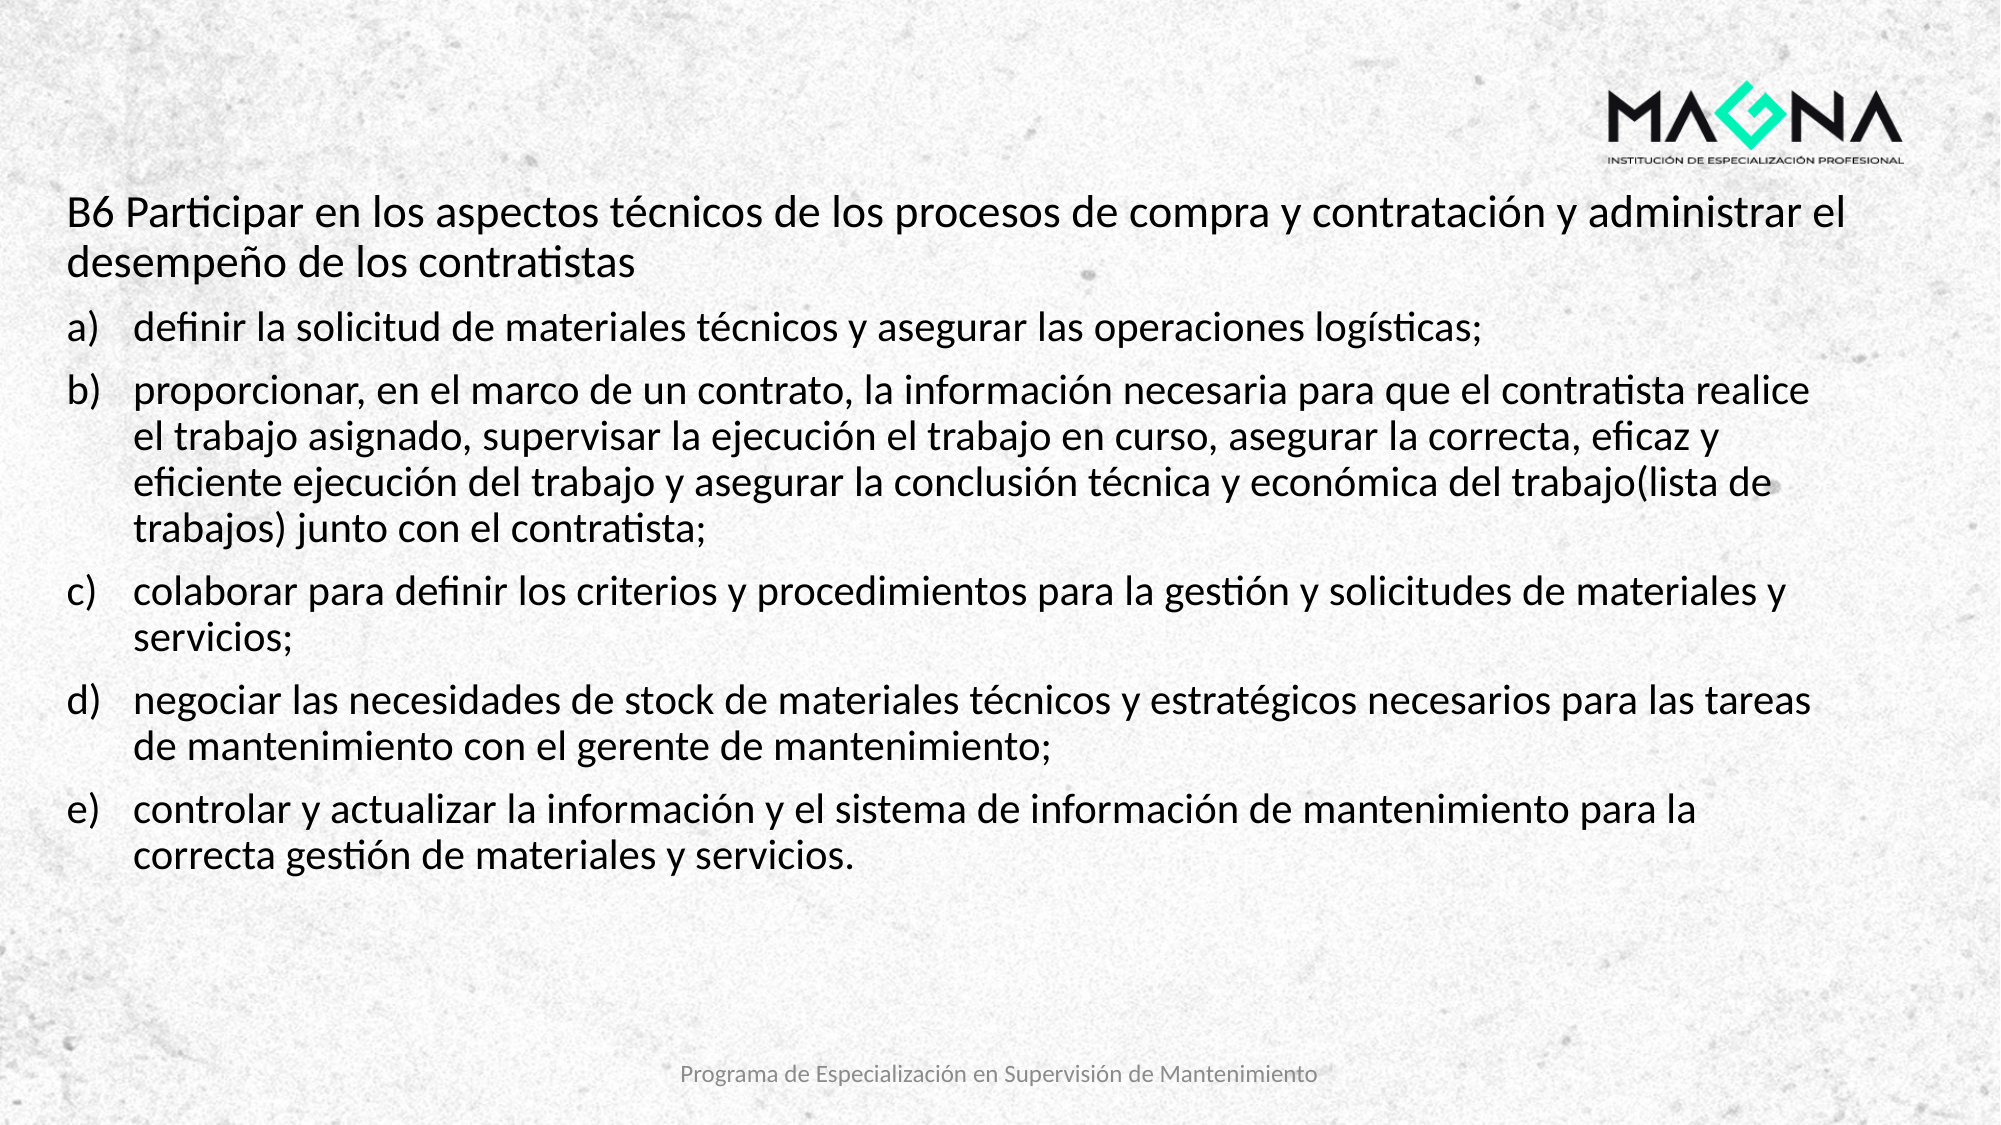

B6 Participar en los aspectos técnicos de los procesos de compra y contratación y administrar el desempeño de los contratistas
definir la solicitud de materiales técnicos y asegurar las operaciones logísticas;
proporcionar, en el marco de un contrato, la información necesaria para que el contratista realice el trabajo asignado, supervisar la ejecución el trabajo en curso, asegurar la correcta, eficaz y eficiente ejecución del trabajo y asegurar la conclusión técnica y económica del trabajo(lista de trabajos) junto con el contratista;
colaborar para definir los criterios y procedimientos para la gestión y solicitudes de materiales y servicios;
negociar las necesidades de stock de materiales técnicos y estratégicos necesarios para las tareas de mantenimiento con el gerente de mantenimiento;
controlar y actualizar la información y el sistema de información de mantenimiento para la correcta gestión de materiales y servicios.